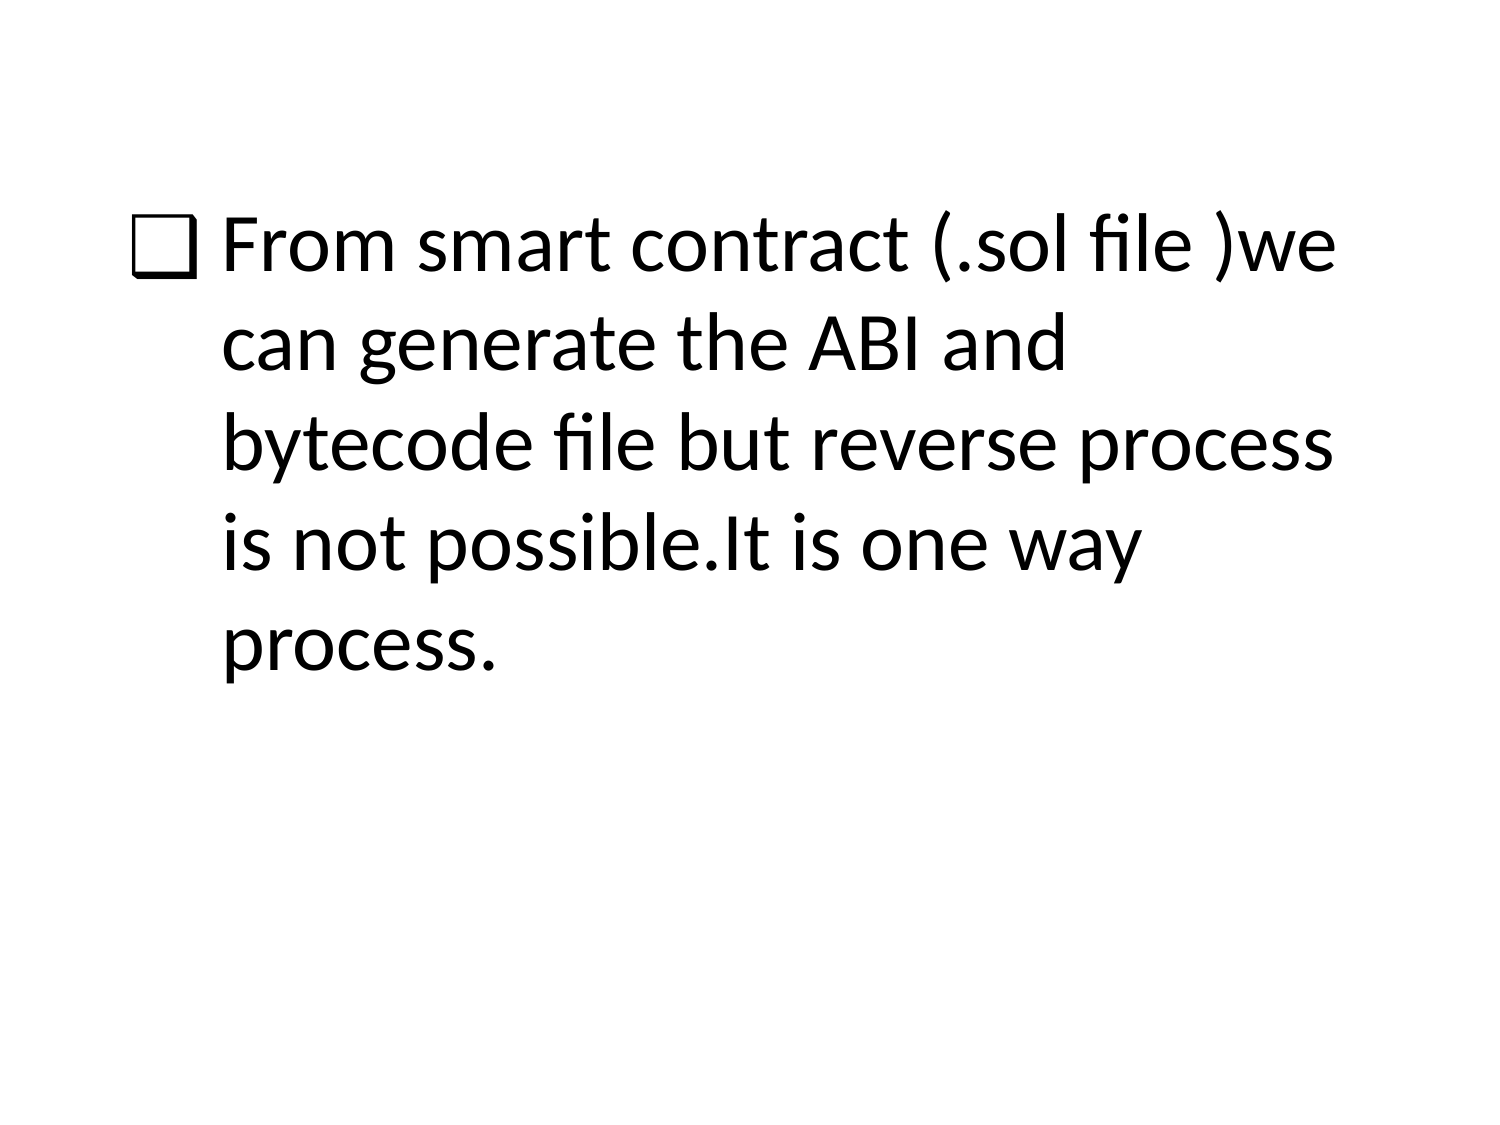

# From smart contract (.sol file )we can generate the ABI and bytecode file but reverse process is not possible.It is one way process.